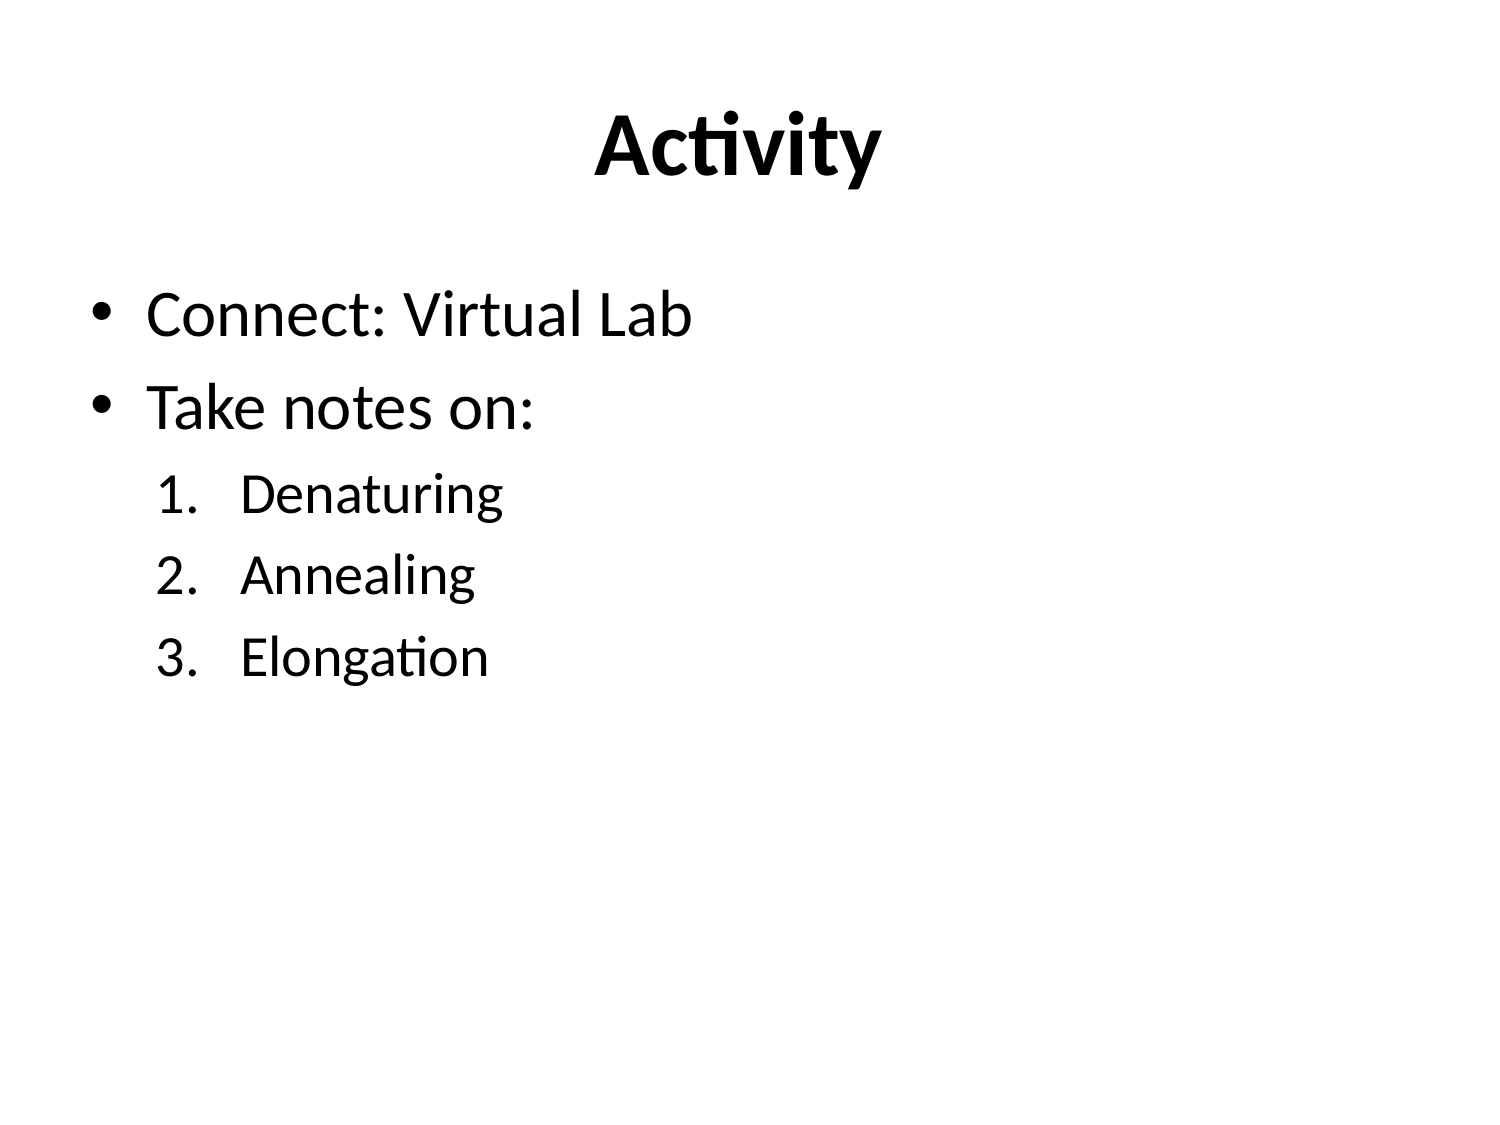

# Activity
Connect: Virtual Lab
Take notes on:
Denaturing
Annealing
Elongation